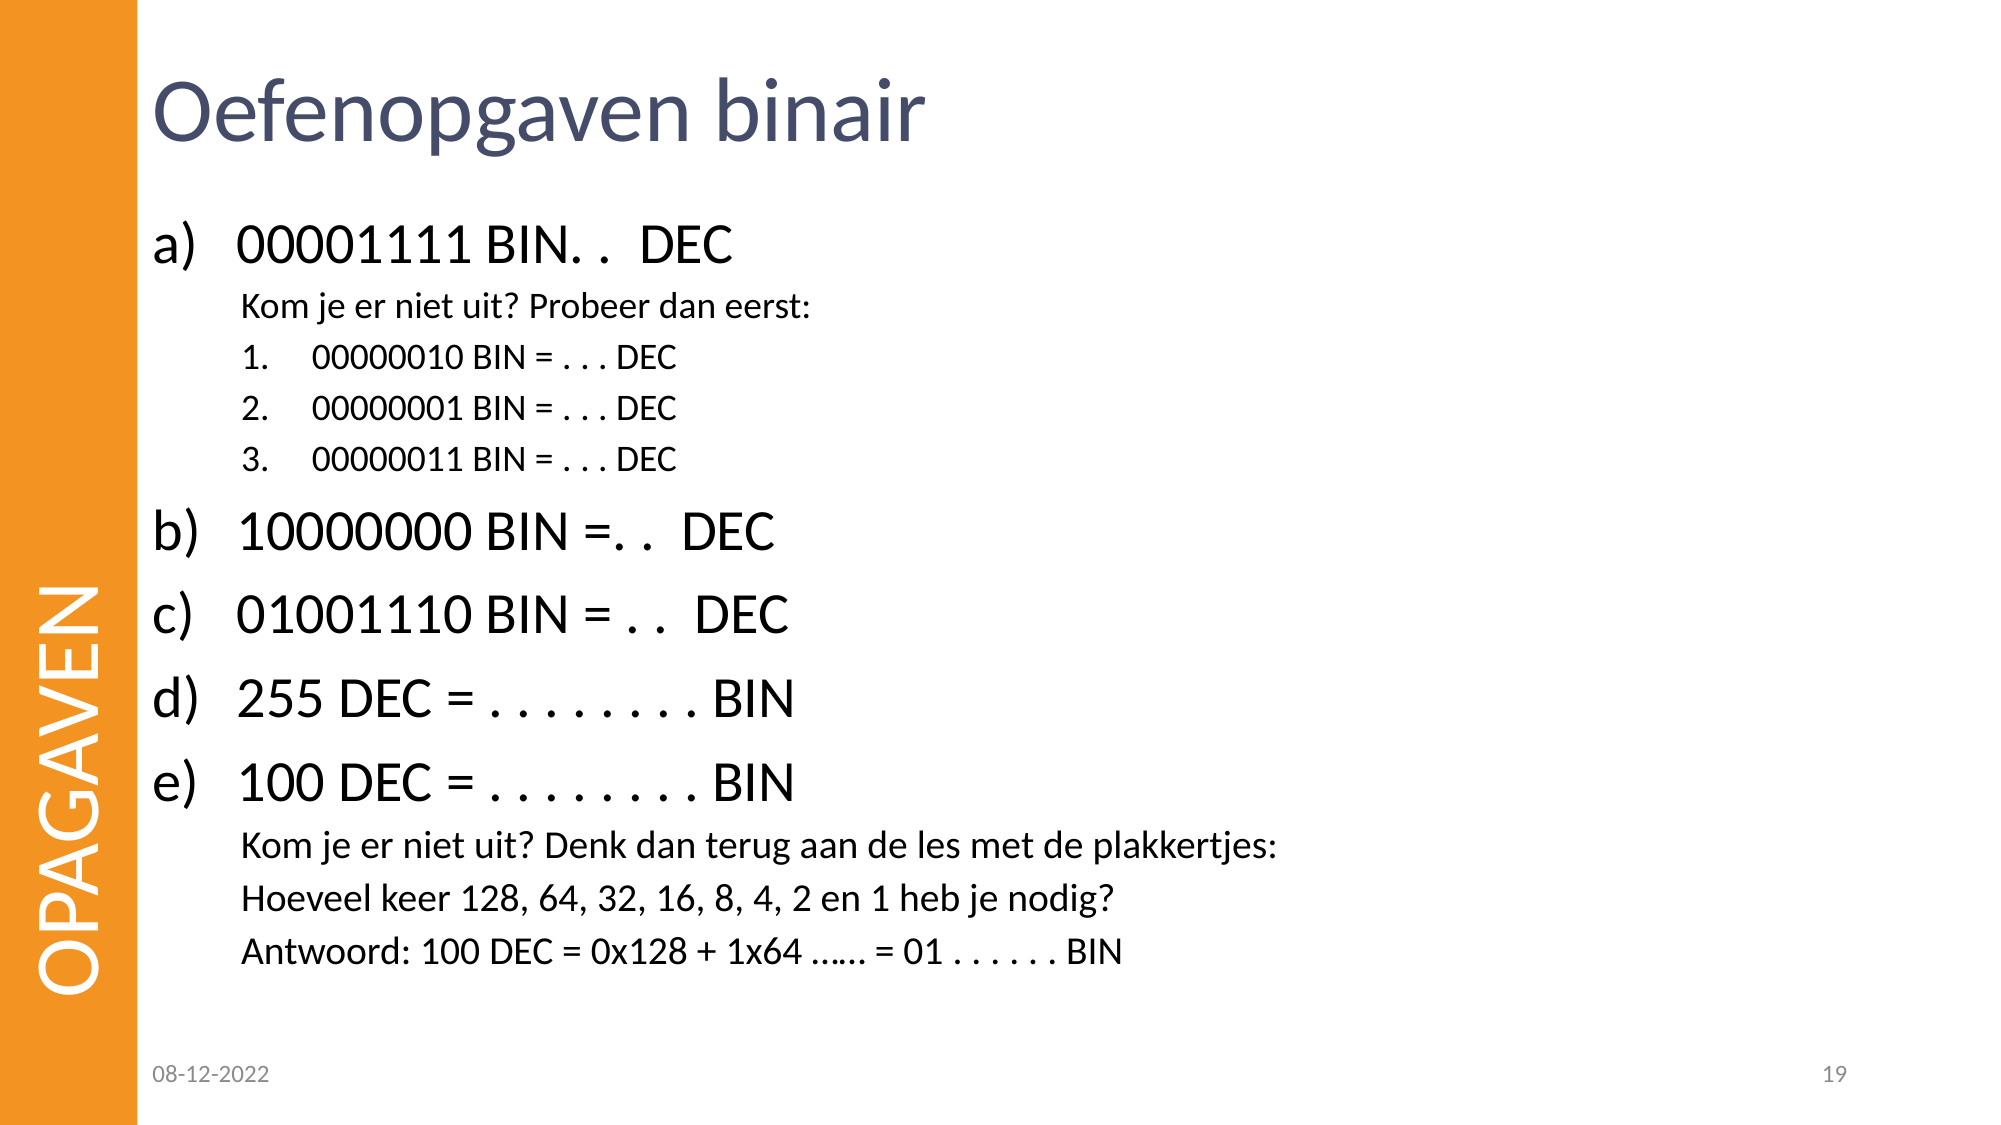

# Oefenopgaven binair
00001111 BIN. .  DEC
Kom je er niet uit? Probeer dan eerst:
00000010 BIN = . . . DEC
00000001 BIN = . . . DEC
00000011 BIN = . . . DEC
10000000 BIN =. .  DEC
01001110 BIN = . .  DEC
255 DEC = . . . . . . . . BIN
100 DEC = . . . . . . . . BIN
Kom je er niet uit? Denk dan terug aan de les met de plakkertjes:
Hoeveel keer 128, 64, 32, 16, 8, 4, 2 en 1 heb je nodig?
Antwoord: 100 DEC = 0x128 + 1x64 …… = 01 . . . . . . BIN
OPAGAVEN
08-12-2022

19